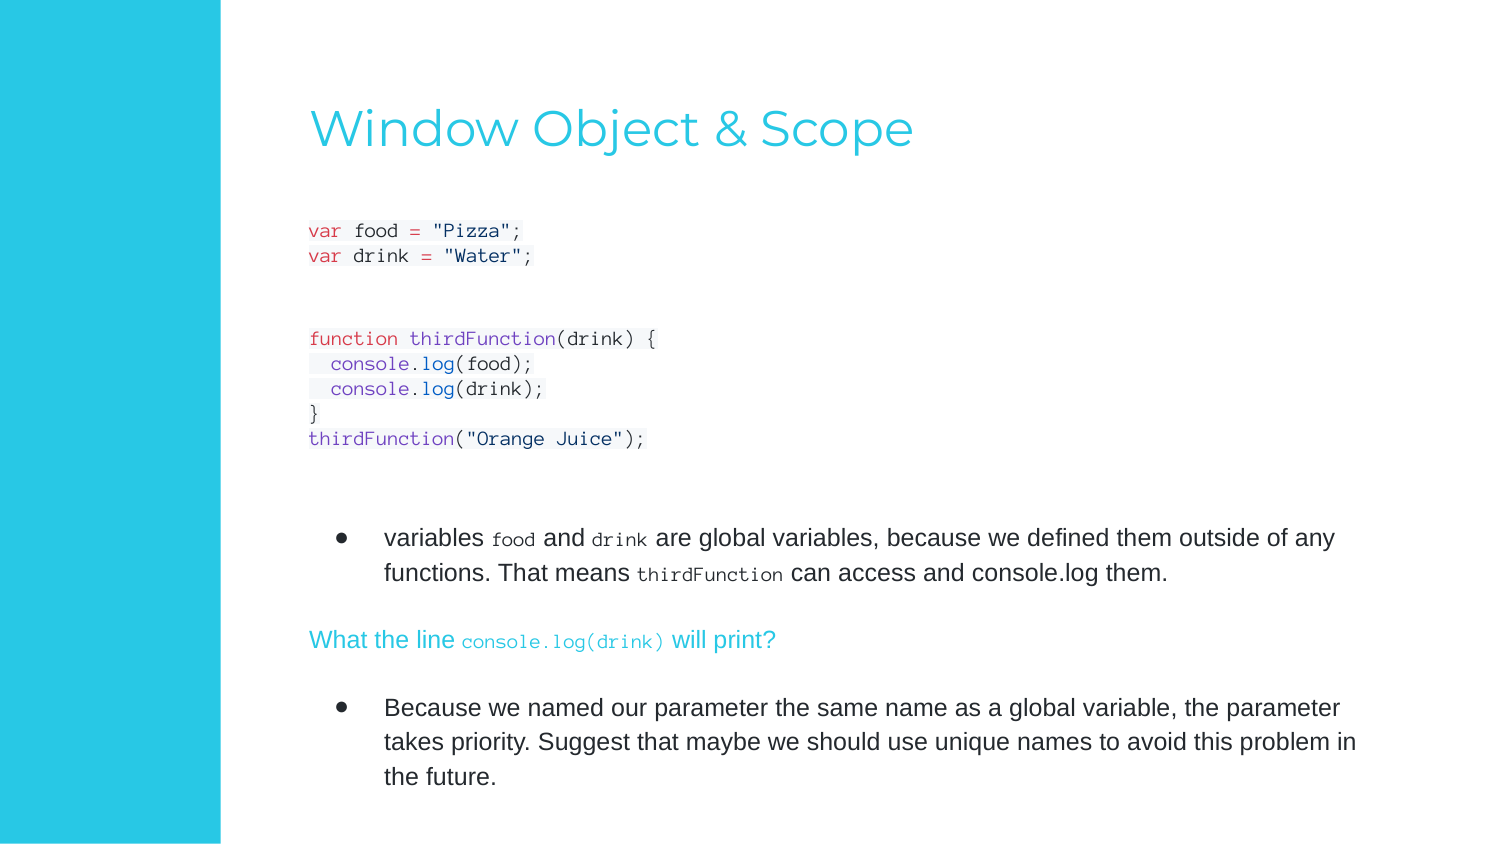

# Window Object & Scope
var food = "Pizza";
var drink = "Water";

function thirdFunction(drink) {
  console.log(food);
  console.log(drink);
}
thirdFunction("Orange Juice");

variables food and drink are global variables, because we defined them outside of any functions. That means thirdFunction can access and console.log them.
What the line console.log(drink) will print?
Because we named our parameter the same name as a global variable, the parameter takes priority. Suggest that maybe we should use unique names to avoid this problem in the future.